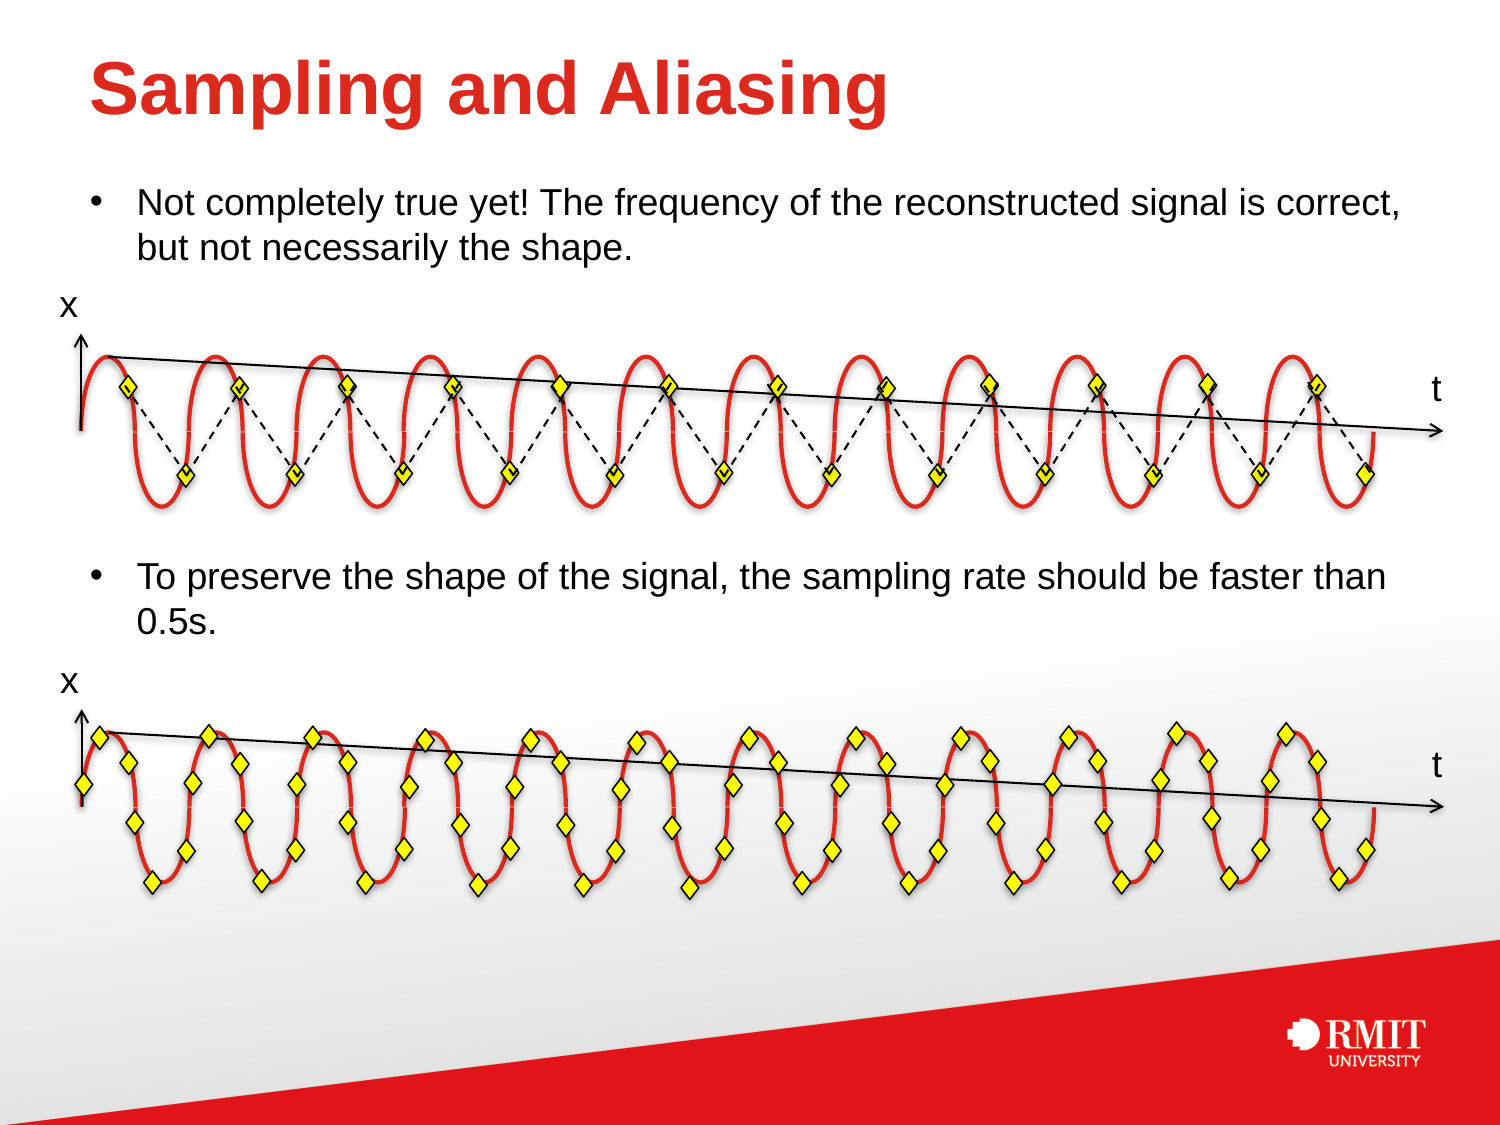

# Sampling and Aliasing
Not completely true yet! The frequency of the reconstructed signal is correct, but not necessarily the shape.

To preserve the shape of the signal, the sampling rate should be faster than 0.5s.

x

t

x

t